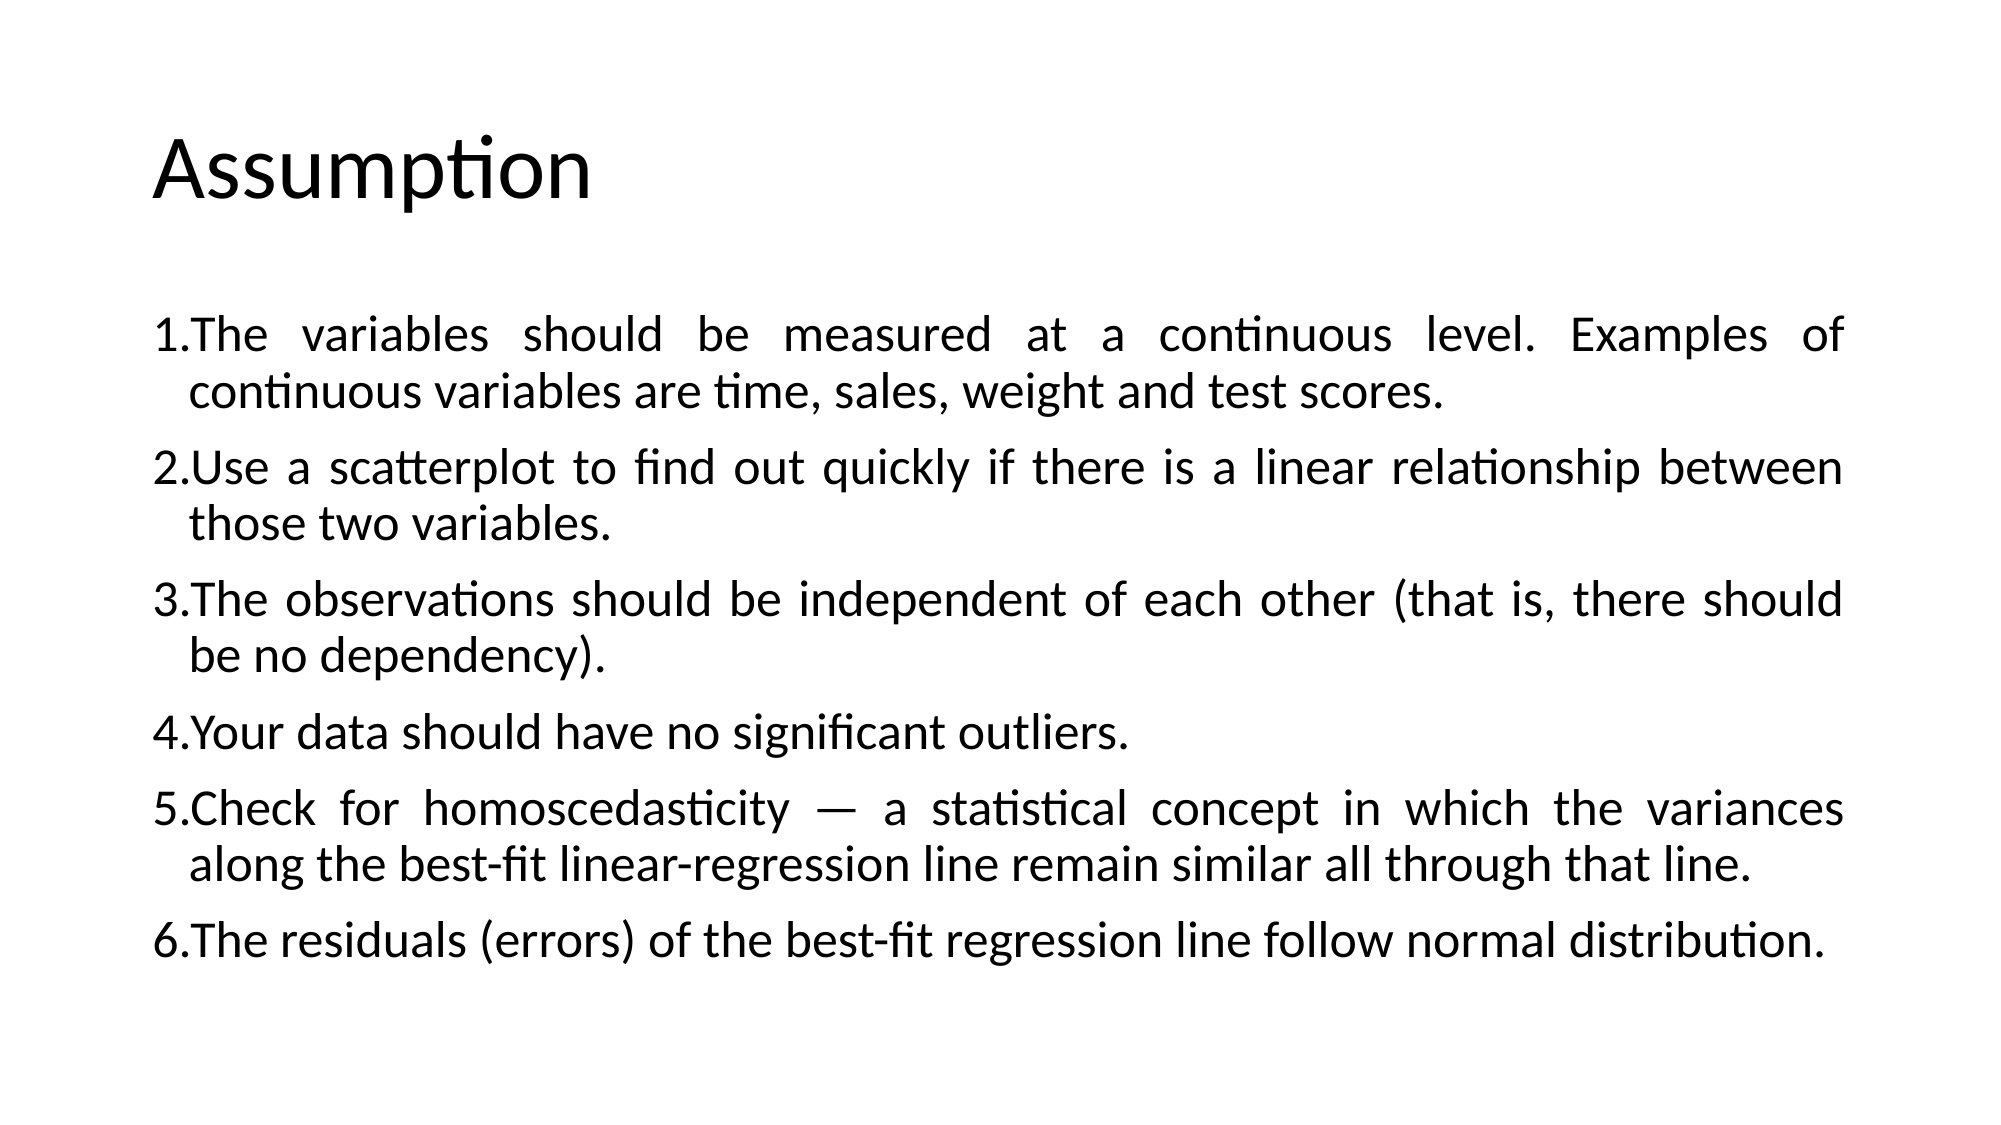

# Assumption
The variables should be measured at a continuous level. Examples of continuous variables are time, sales, weight and test scores.
Use a scatterplot to find out quickly if there is a linear relationship between those two variables.
The observations should be independent of each other (that is, there should be no dependency).
Your data should have no significant outliers.
Check for homoscedasticity — a statistical concept in which the variances along the best-fit linear-regression line remain similar all through that line.
The residuals (errors) of the best-fit regression line follow normal distribution.